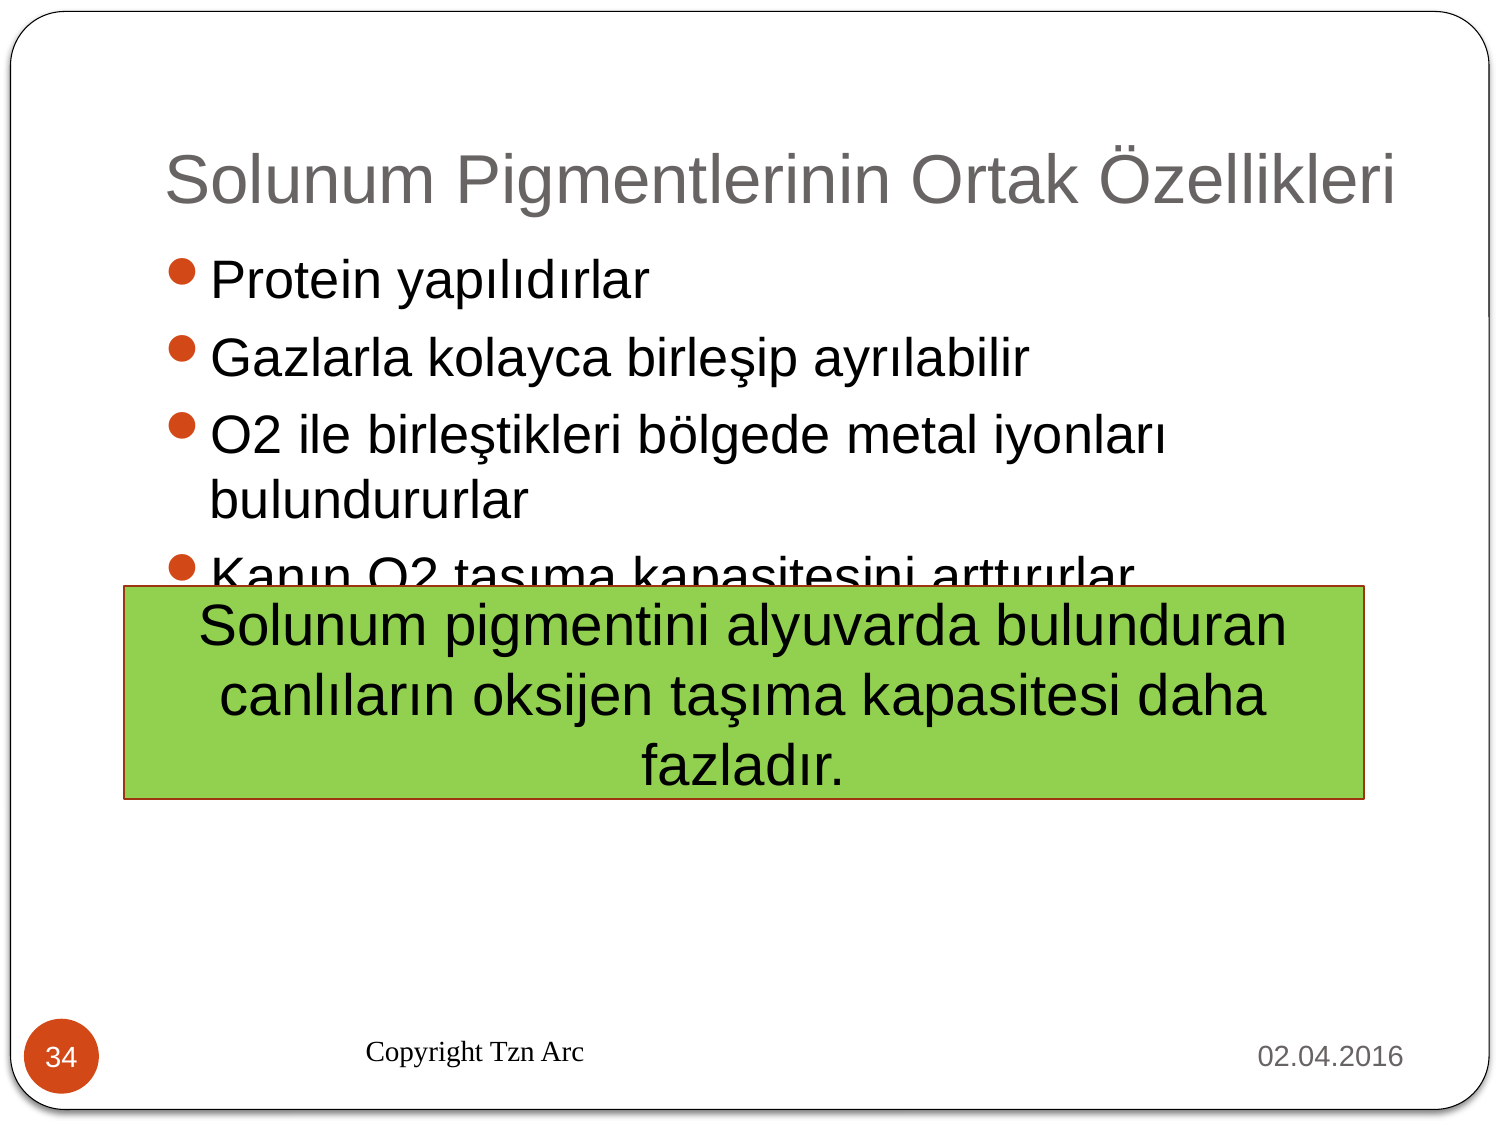

# Solunum Pigmentlerinin Ortak Özellikleri
Protein yapılıdırlar
Gazlarla kolayca birleşip ayrılabilir
O2 ile birleştikleri bölgede metal iyonları bulundururlar
Kanın O2 taşıma kapasitesini arttırırlar
Solunum pigmentini alyuvarda bulunduran canlıların oksijen taşıma kapasitesi daha fazladır.
Copyright Tzn Arc
02.04.2016
34